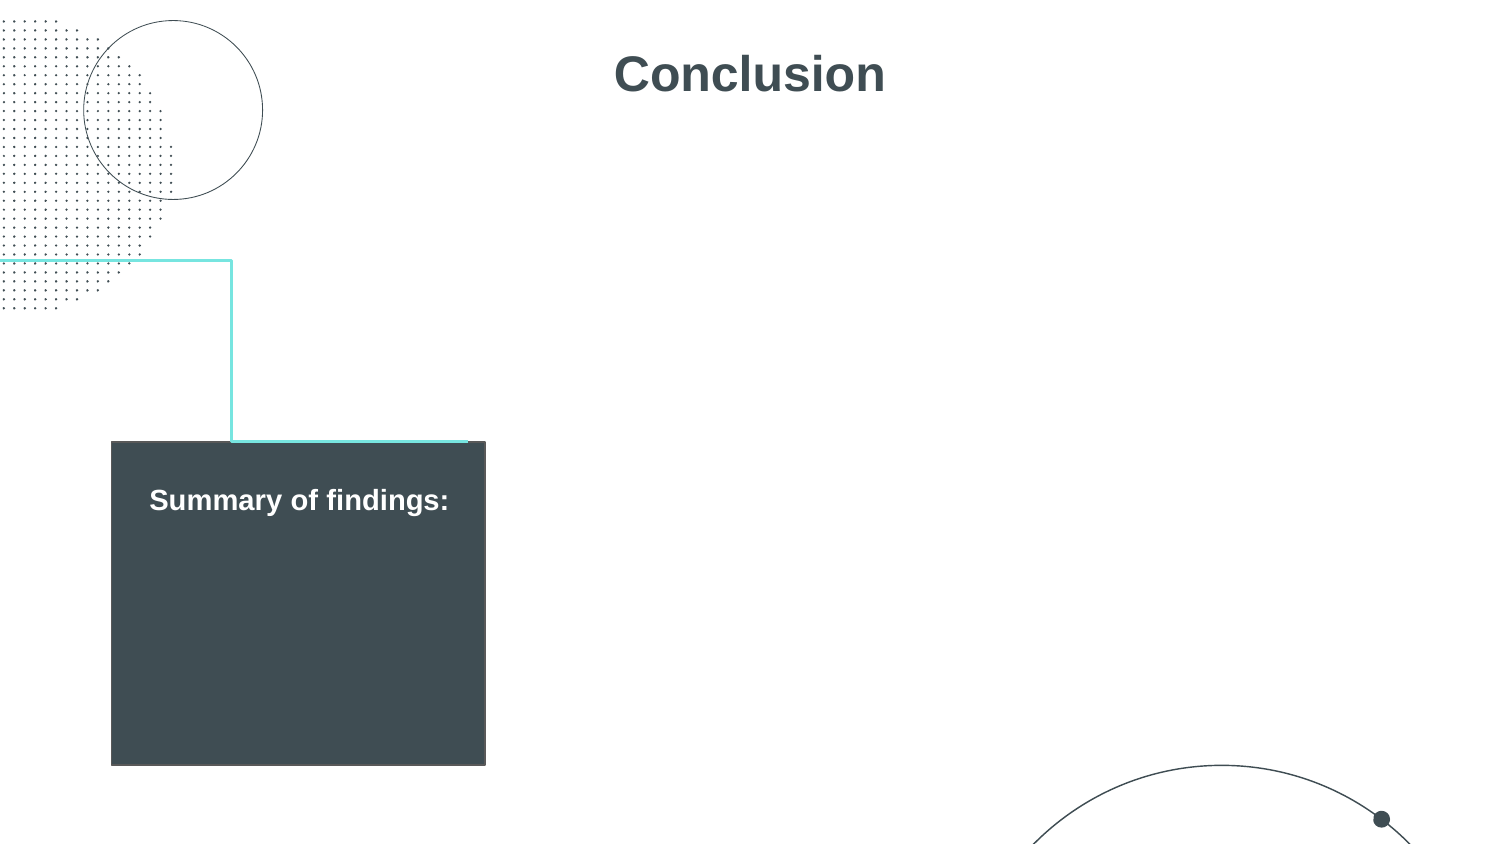

# Conclusion

3.
2.

Summary of findings: